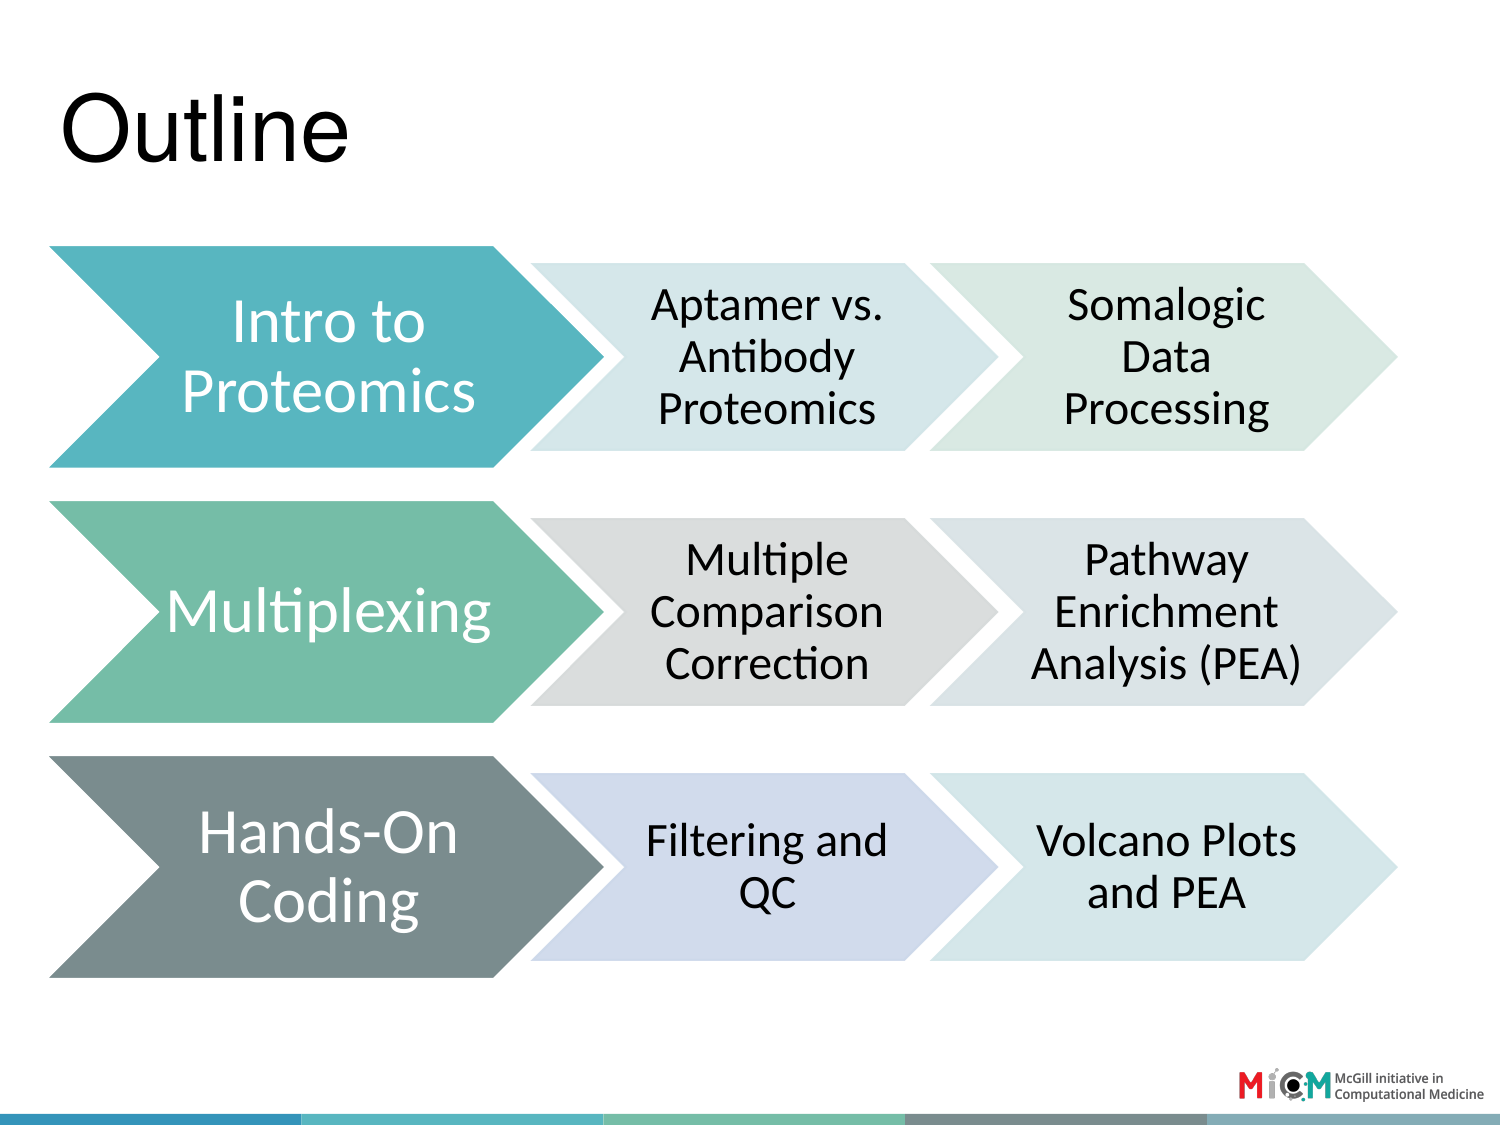

# Outline
Intro to Proteomics
Aptamer vs. Antibody Proteomics
Somalogic Data Processing
Multiplexing
Multiple Comparison Correction
Pathway Enrichment Analysis (PEA)
Hands-On Coding
Filtering and QC
Volcano Plots and PEA